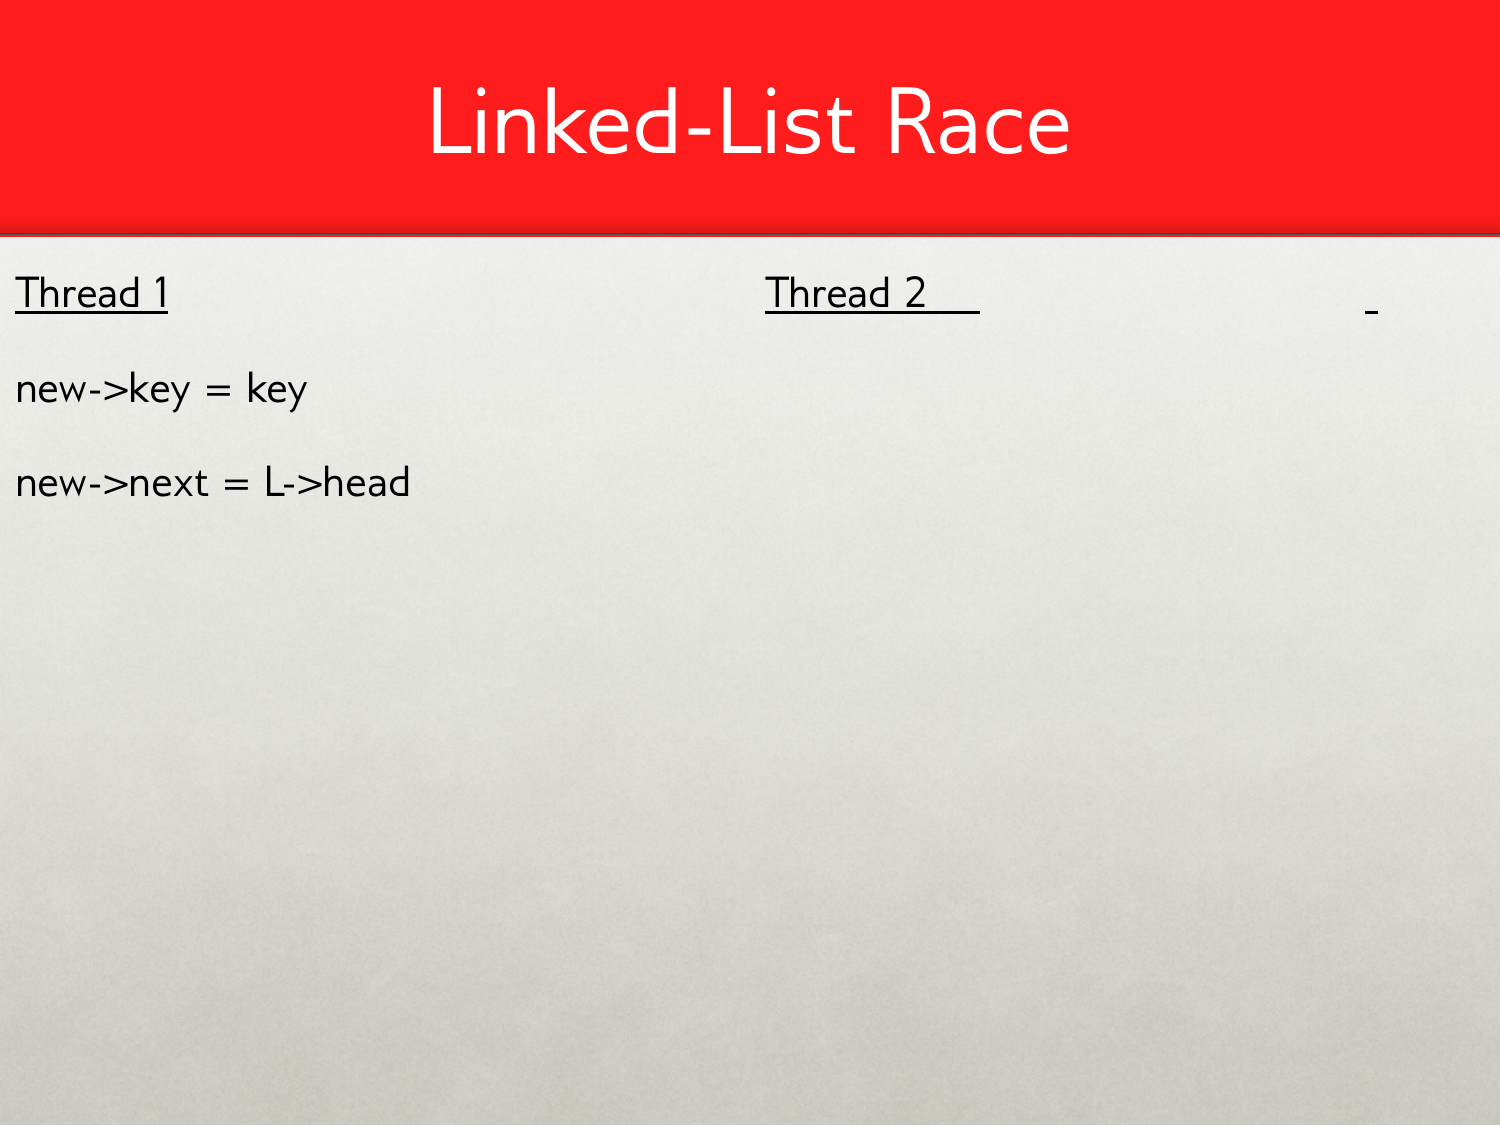

# Linked-List Race
Thread 1				Thread 2
new->key = key
new->next = L->head